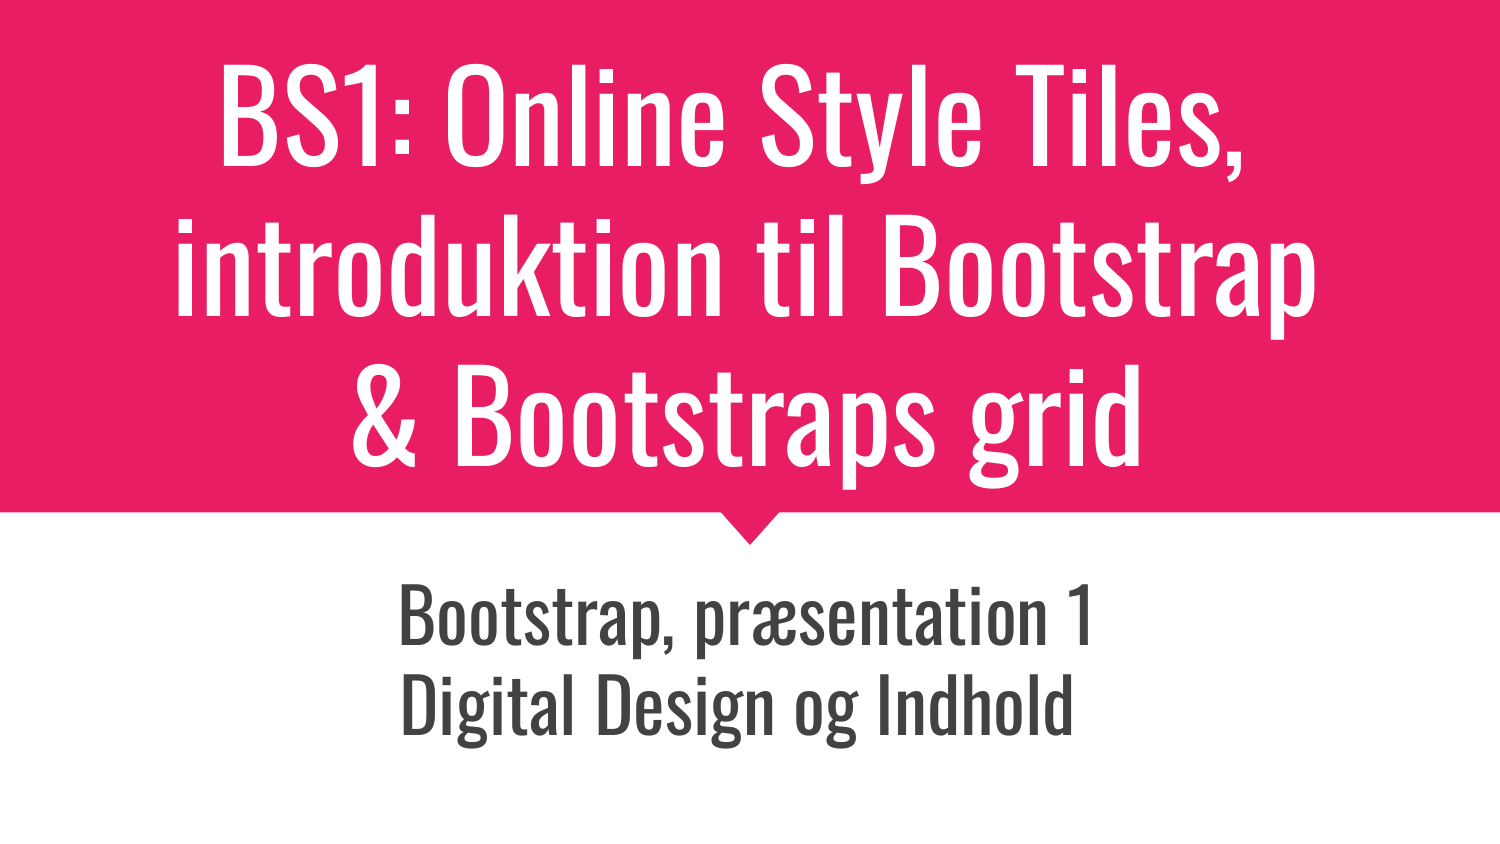

# BS1: Online Style Tiles, introduktion til Bootstrap & Bootstraps grid
Bootstrap, præsentation 1
Digital Design og Indhold